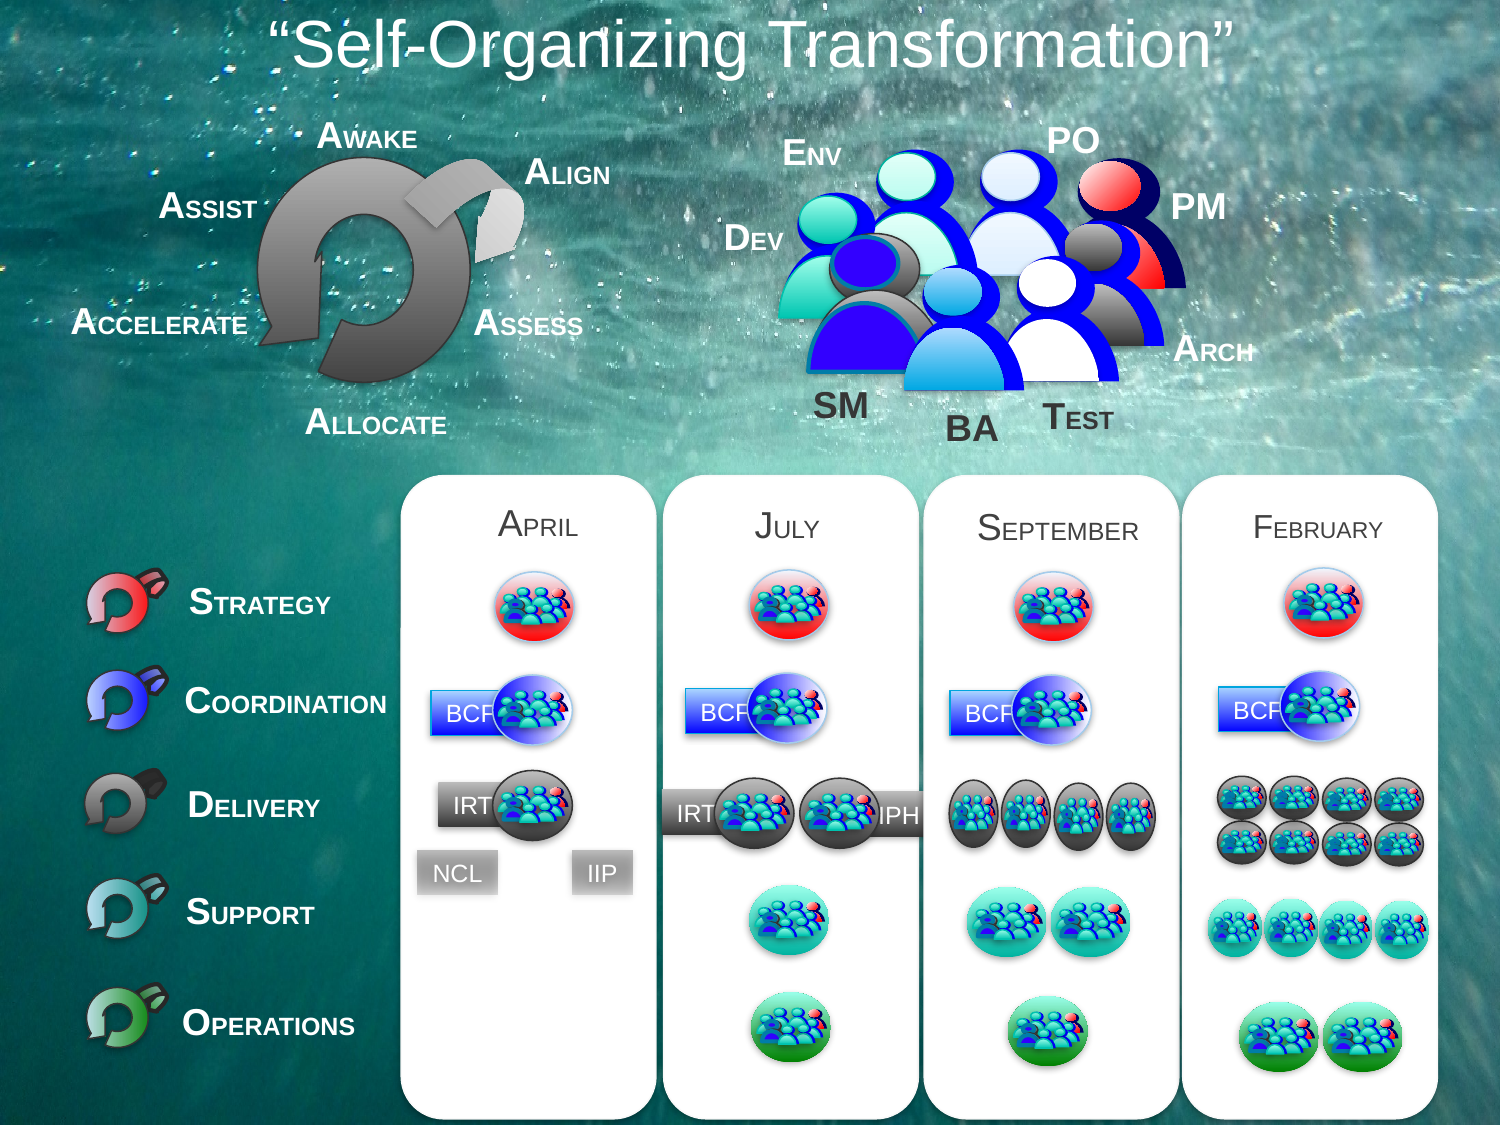

“Self-Organizing Transformation”
AWAKE

ALIGN
ASSIST
ACCELERATE
ASSESS
ALLOCATE
PO
ENV

PM
DEV
ARCH

SM

TEST

BA

APRIL
JULY
SEPTEMBER
FEBRUARY

STRATEGY
COORDINATION
DELIVERY
SUPPORT
OPERATIONS

BCF

BCF

BCF
BCF

IRT
IRT
IPH
NCL
IIP

21